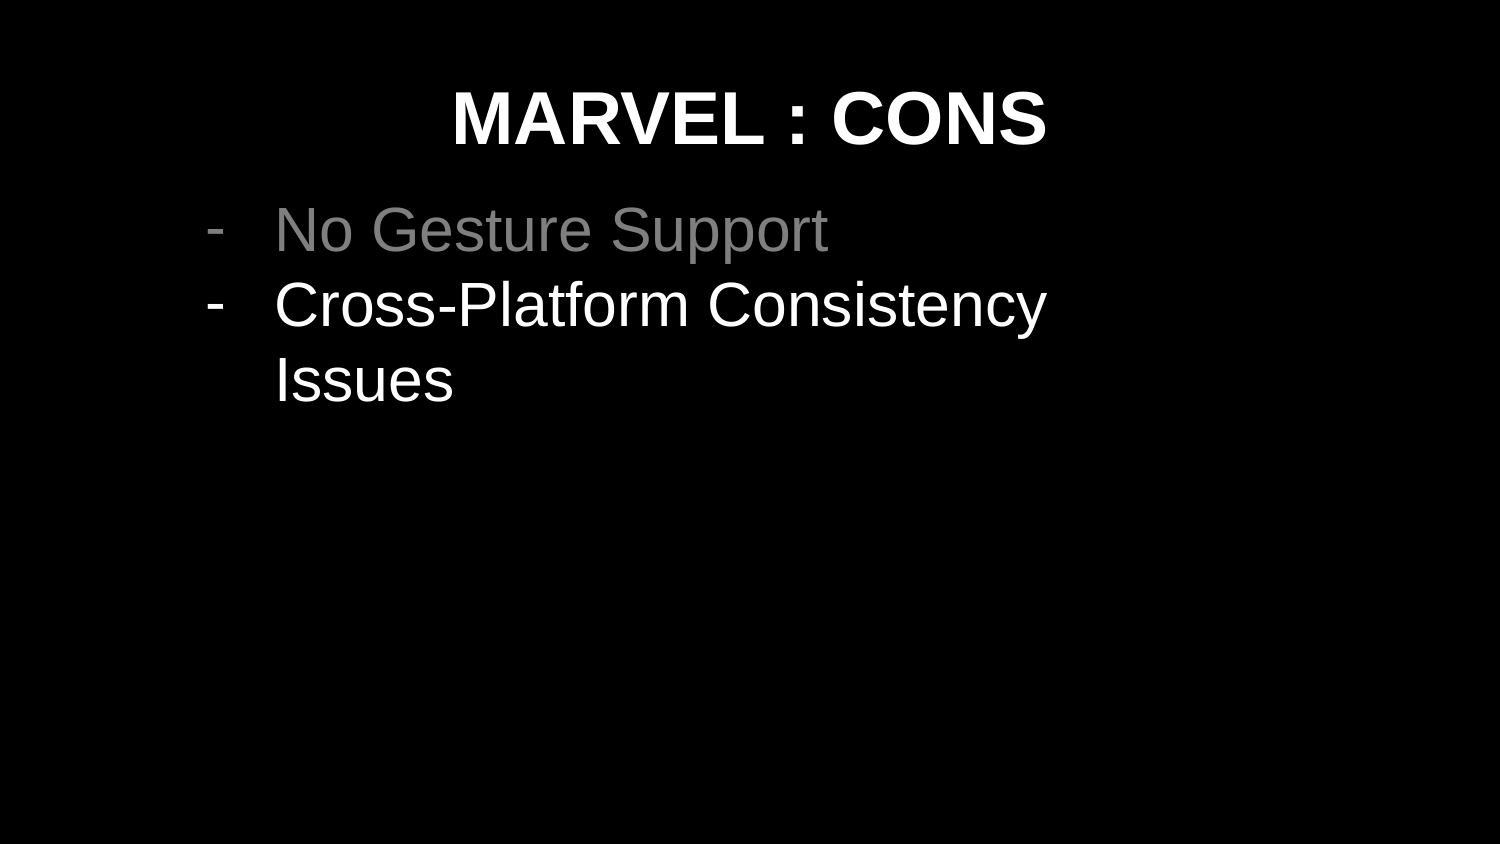

# MARVEL : CONS
No Gesture Support
Cross-Platform Consistency
Issues